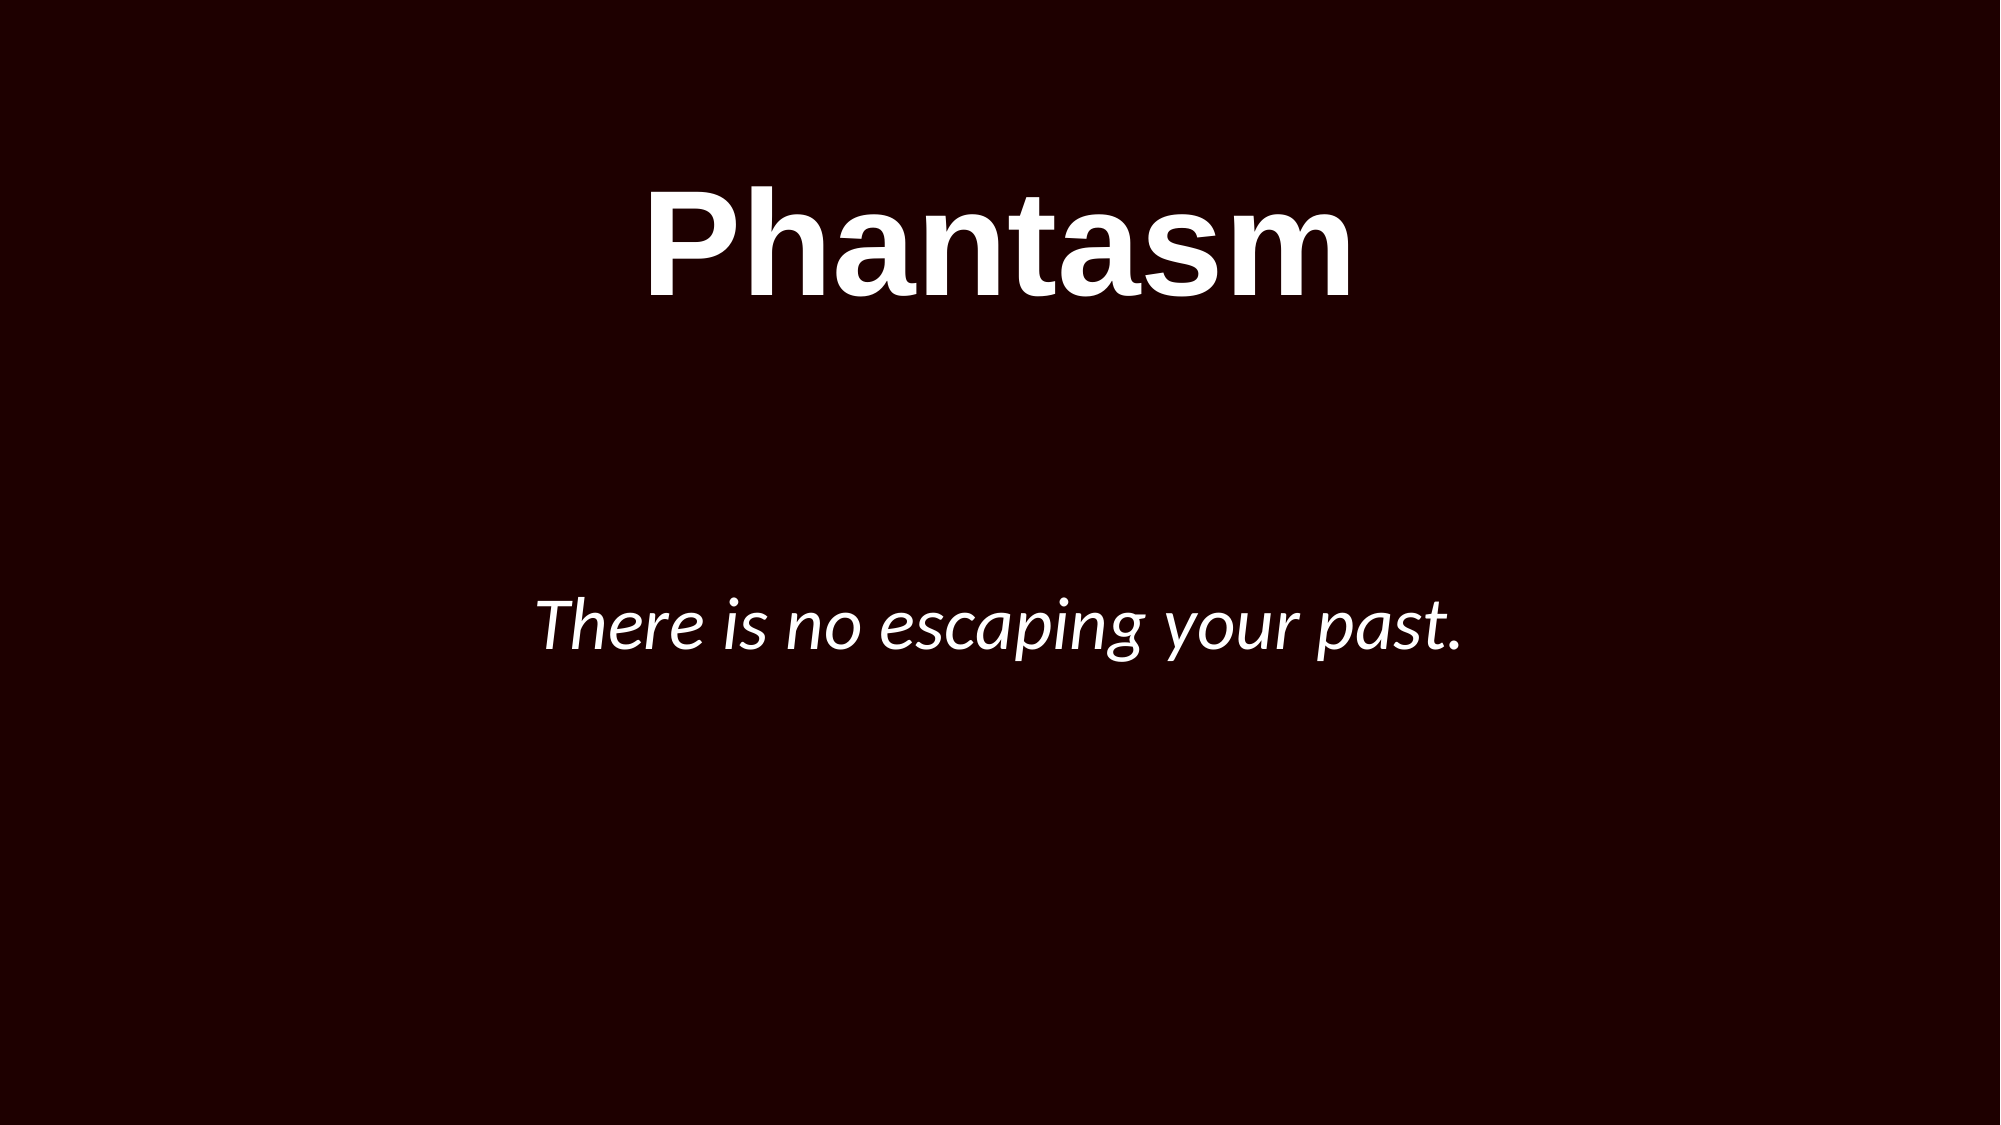

# Phantasm
There is no escaping your past.